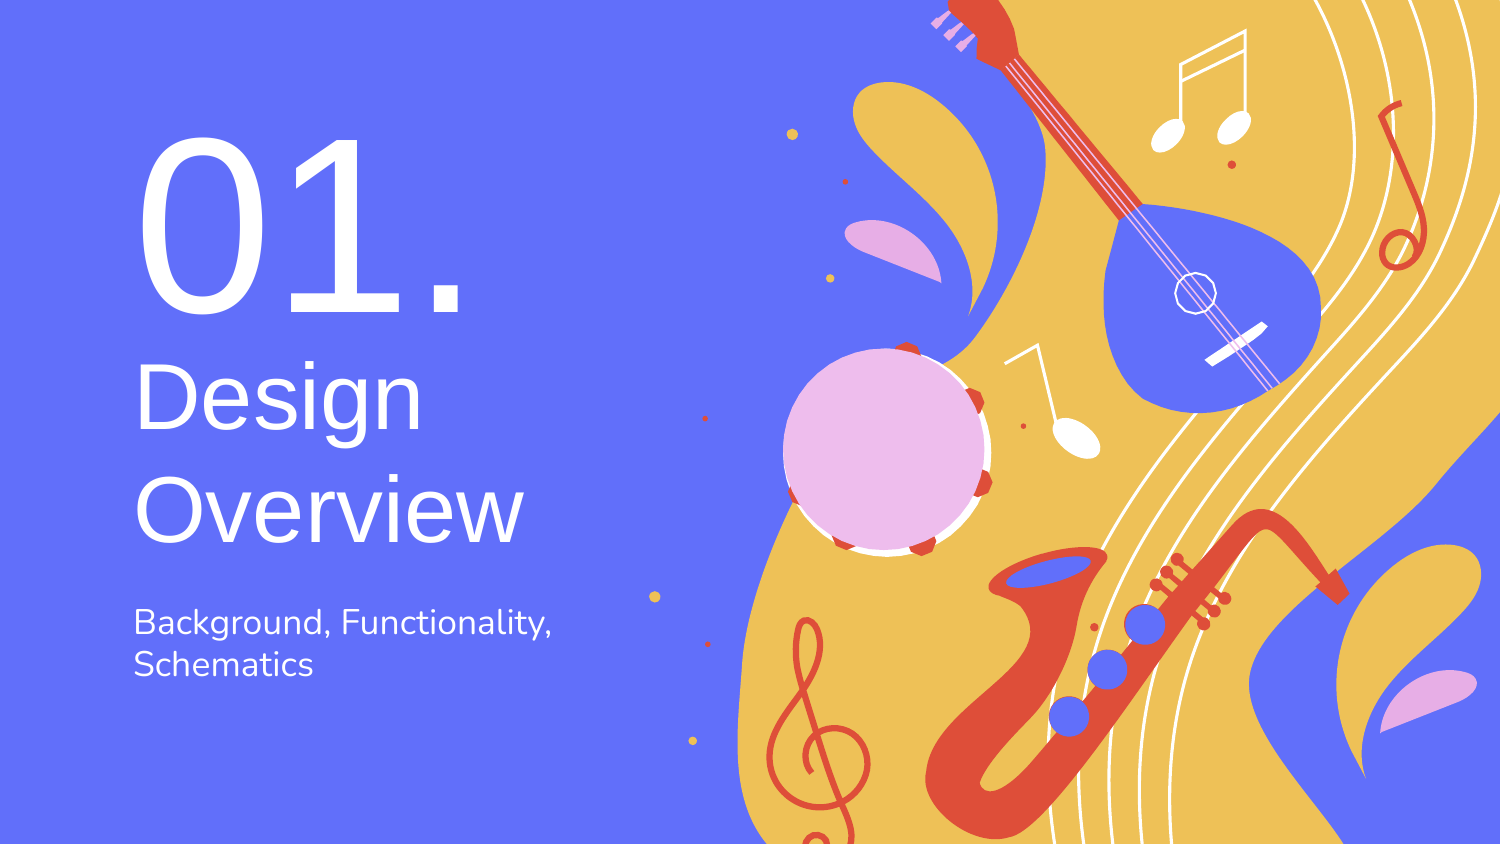

01.
# Design Overview
Background, Functionality, Schematics